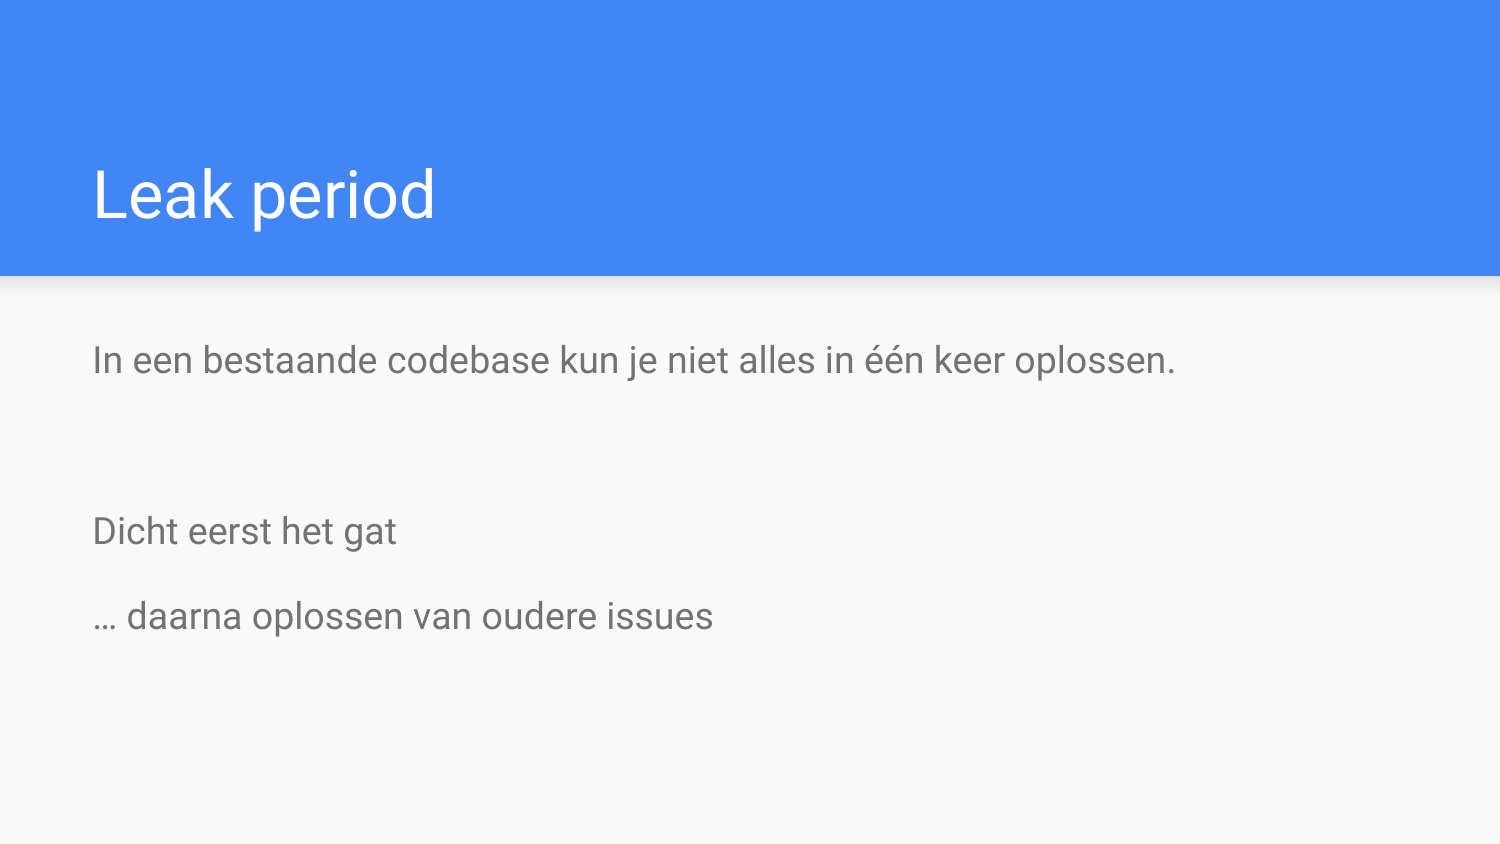

# Leak period
In een bestaande codebase kun je niet alles in één keer oplossen.

Dicht eerst het gat
… daarna oplossen van oudere issues